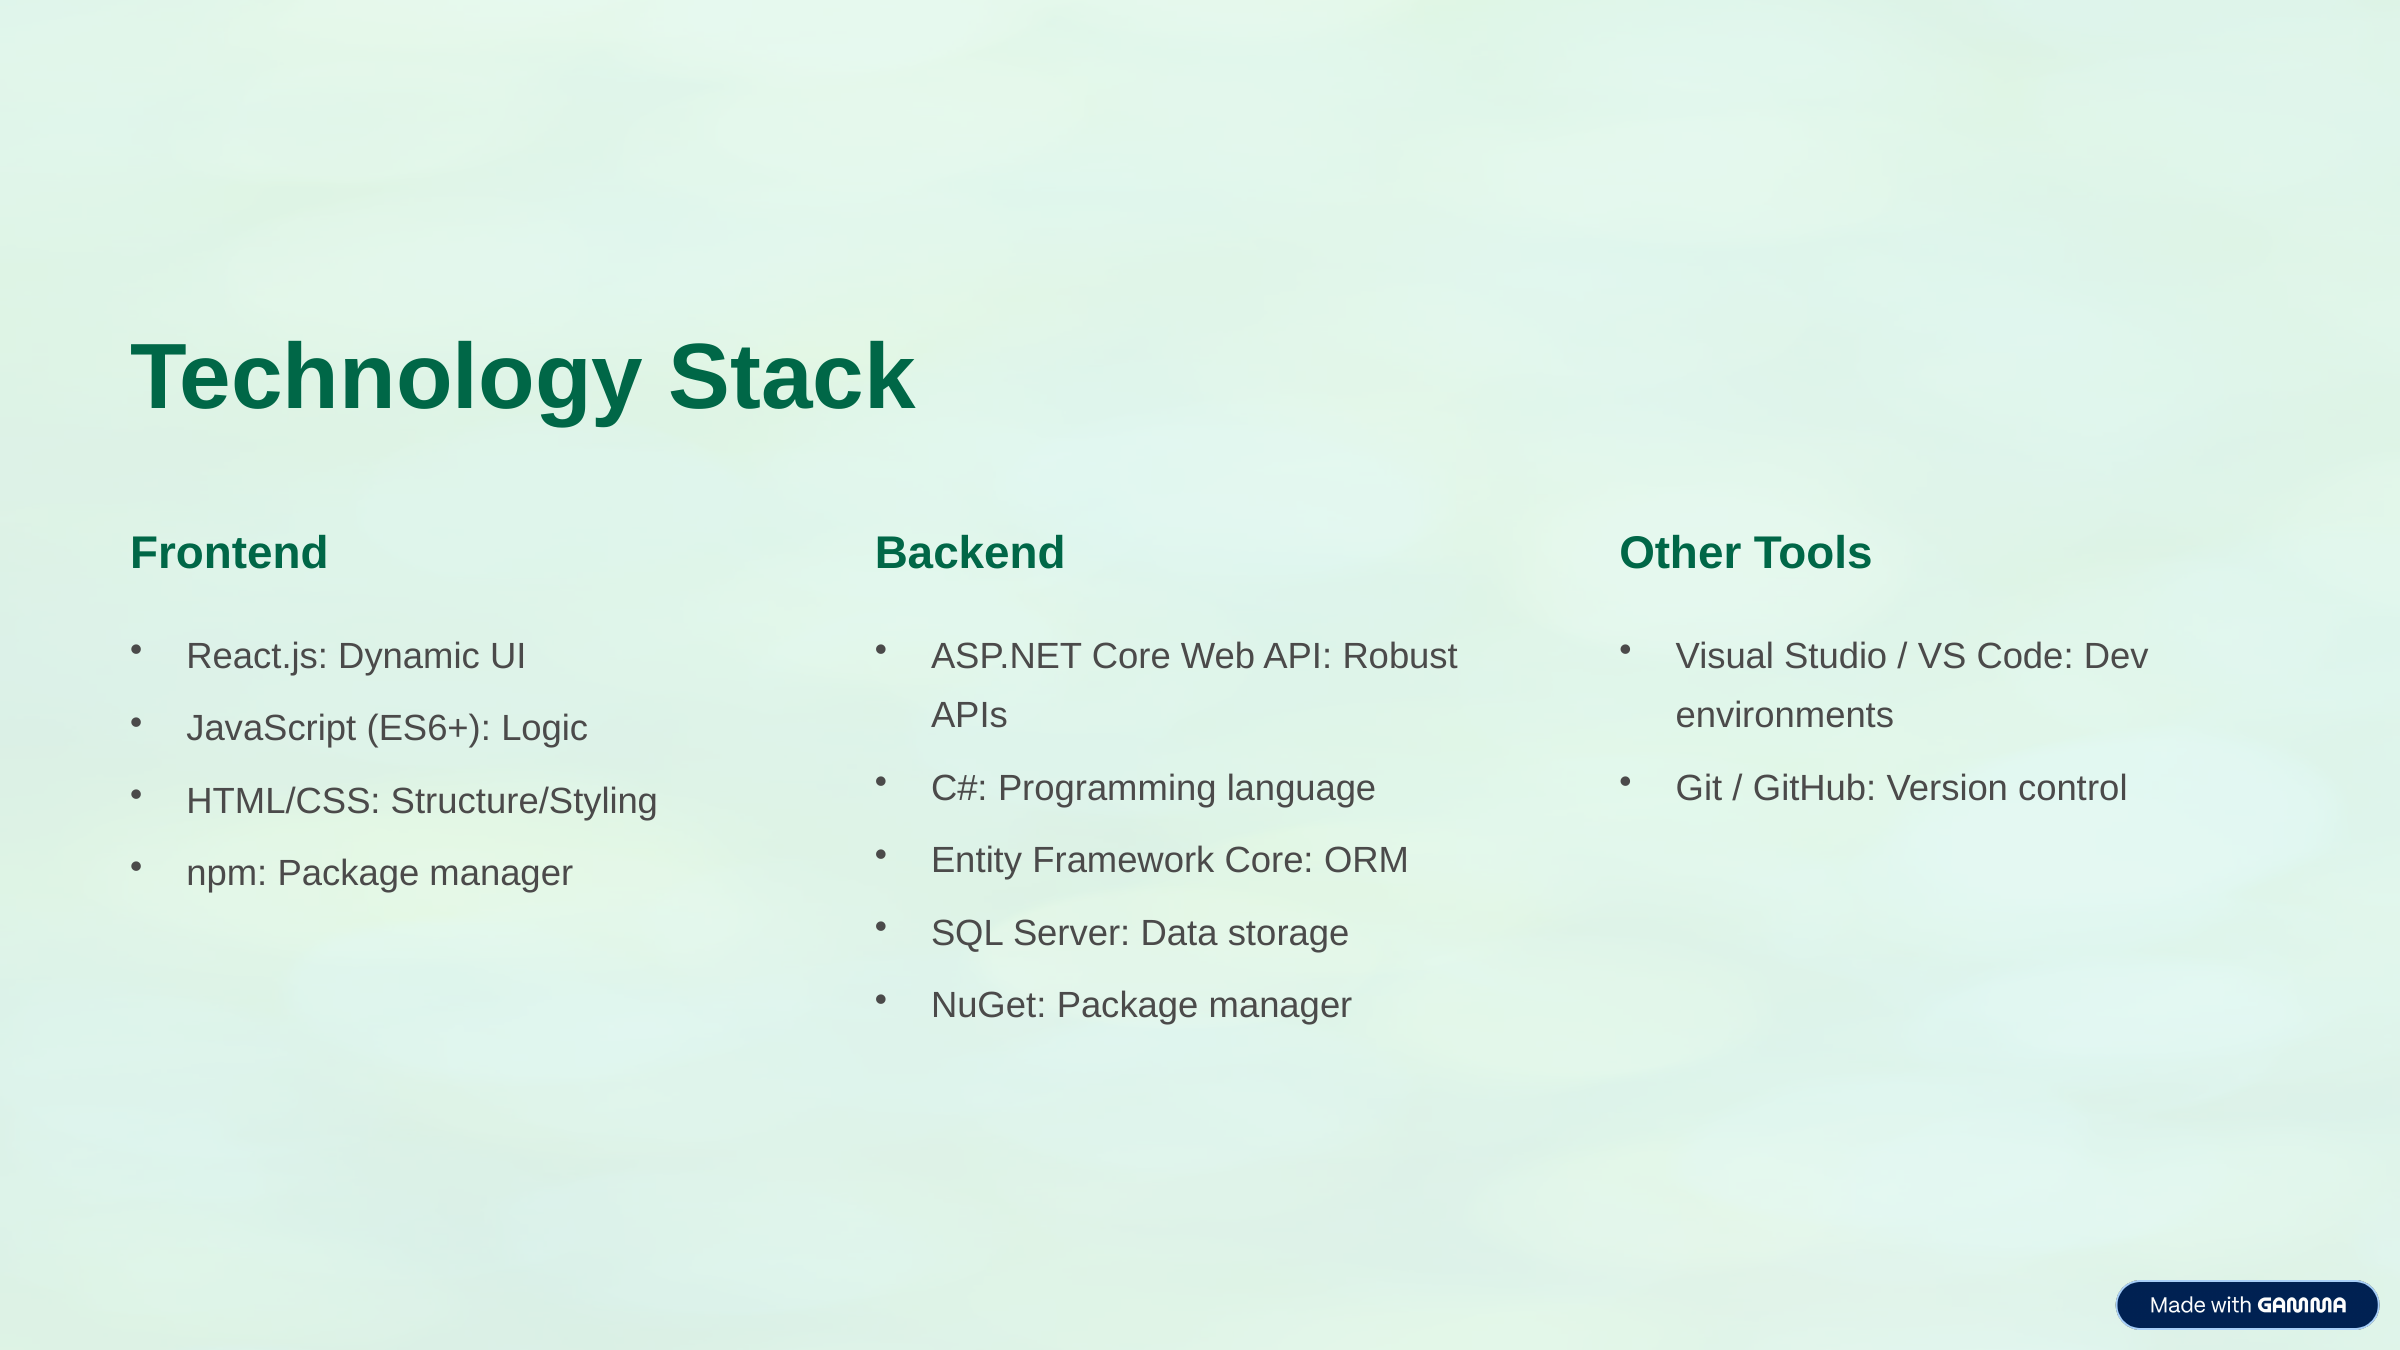

Technology Stack
Frontend
Backend
Other Tools
React.js: Dynamic UI
ASP.NET Core Web API: Robust APIs
Visual Studio / VS Code: Dev environments
JavaScript (ES6+): Logic
C#: Programming language
Git / GitHub: Version control
HTML/CSS: Structure/Styling
Entity Framework Core: ORM
npm: Package manager
SQL Server: Data storage
NuGet: Package manager